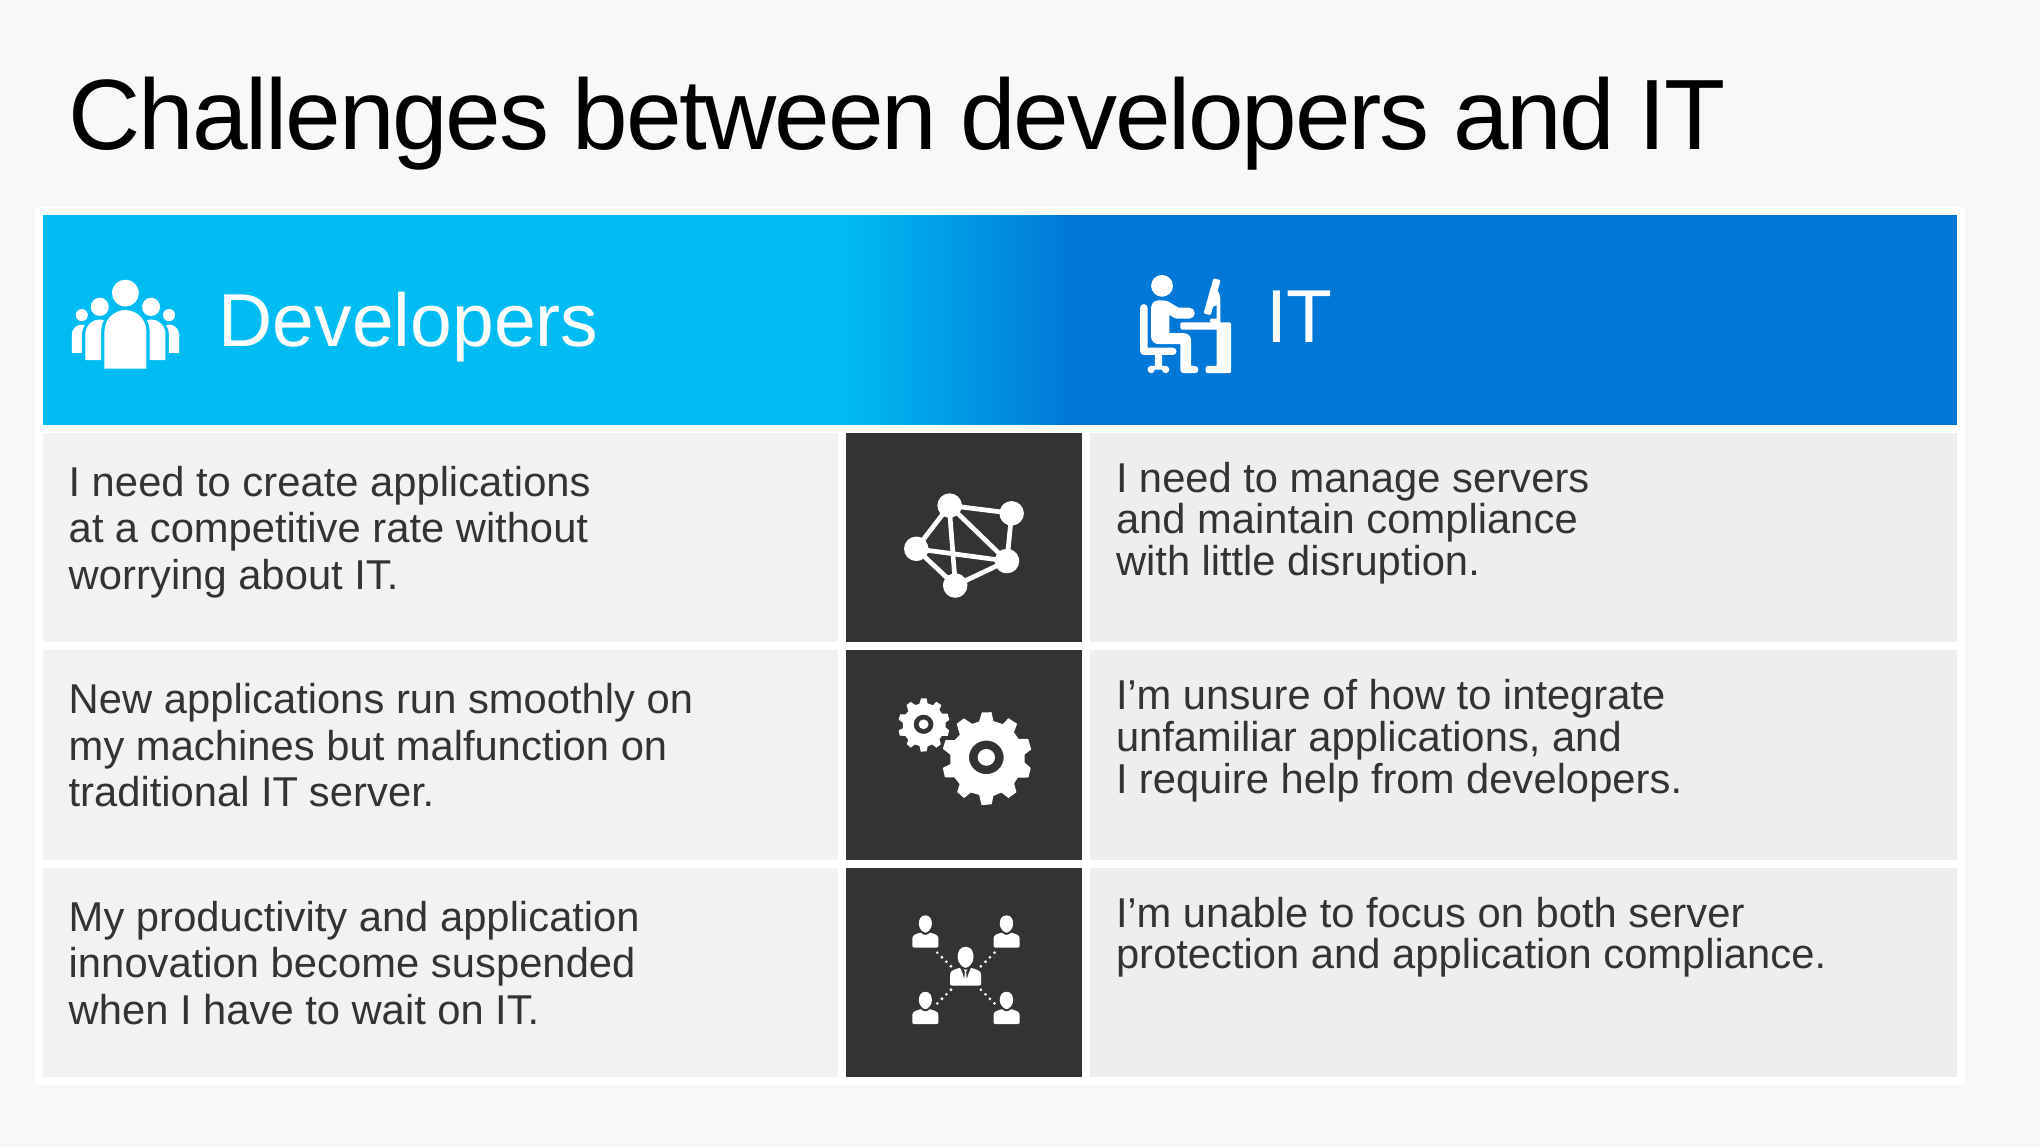

# Challenges between developers and IT
| Developers |  | IT |
| --- | --- | --- |
| I need to create applications at a competitive rate without worrying about IT. |  | I need to manage servers and maintain compliance with little disruption. |
| New applications run smoothly on my machines but malfunction on traditional IT server. |  | I’m unsure of how to integrate unfamiliar applications, and I require help from developers. |
| My productivity and application innovation become suspended when I have to wait on IT. |  | I’m unable to focus on both server protection and application compliance. |